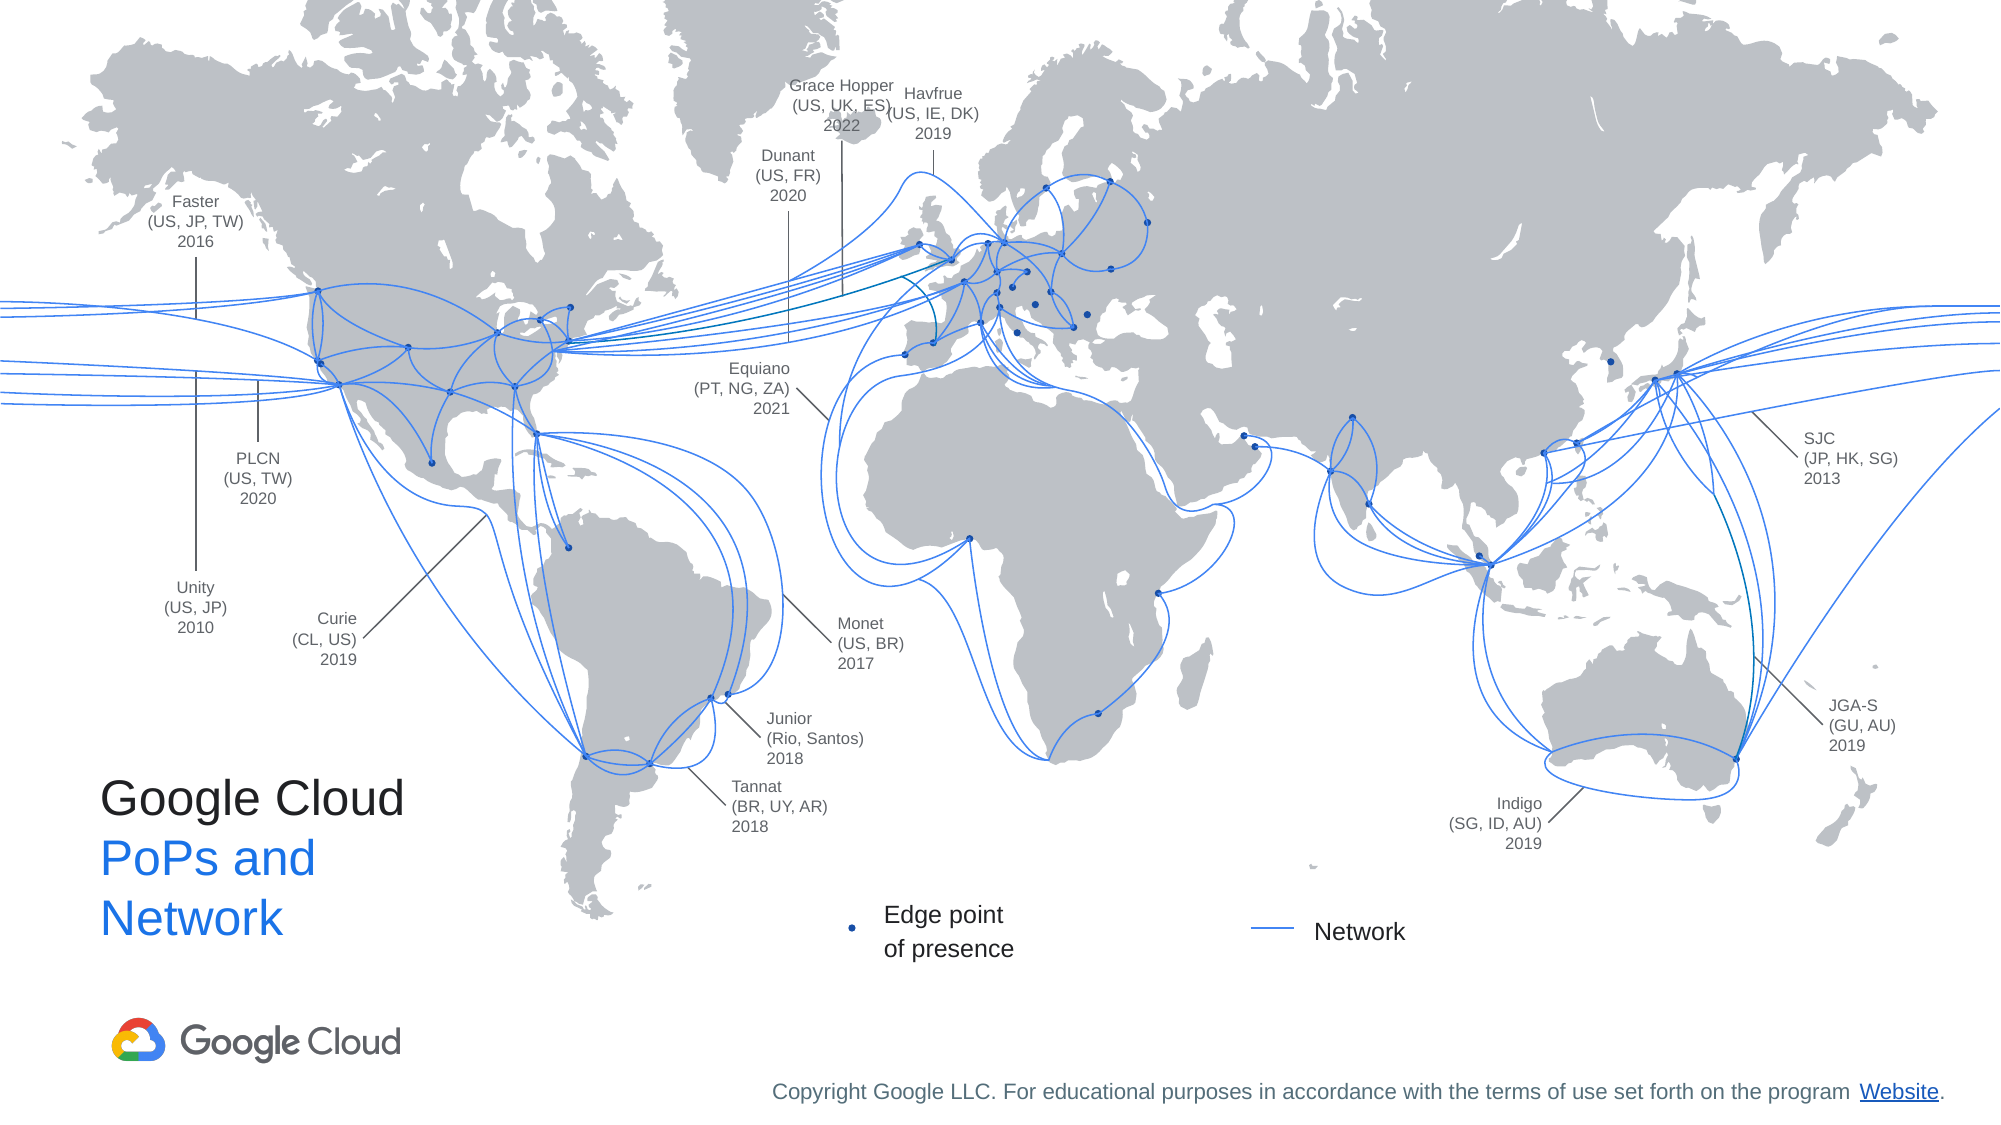

Grace Hopper
(US, UK, ES)
2022
Havfrue
(US, IE, DK)
2019
Dunant
(US, FR)
2020
Faster
(US, JP, TW)
2016
Equiano
(PT, NG, ZA)
2021

PLCN
(US, TW)
2020
SJC
(JP, HK, SG)
2013

Unity
(US, JP)
2010

Curie
(CL, US)
2019
Monet
(US, BR)
2017

JGA-S
(GU, AU)
2019
Junior
(Rio, Santos)
2018

Tannat
(BR, UY, AR)
2018
Indigo
(SG, ID, AU)
2019

Network

Edge point of presence

Google Cloud PoPs and Network
Copyright Google LLC. For educational purposes in accordance with the terms of use set forth on the program Website.